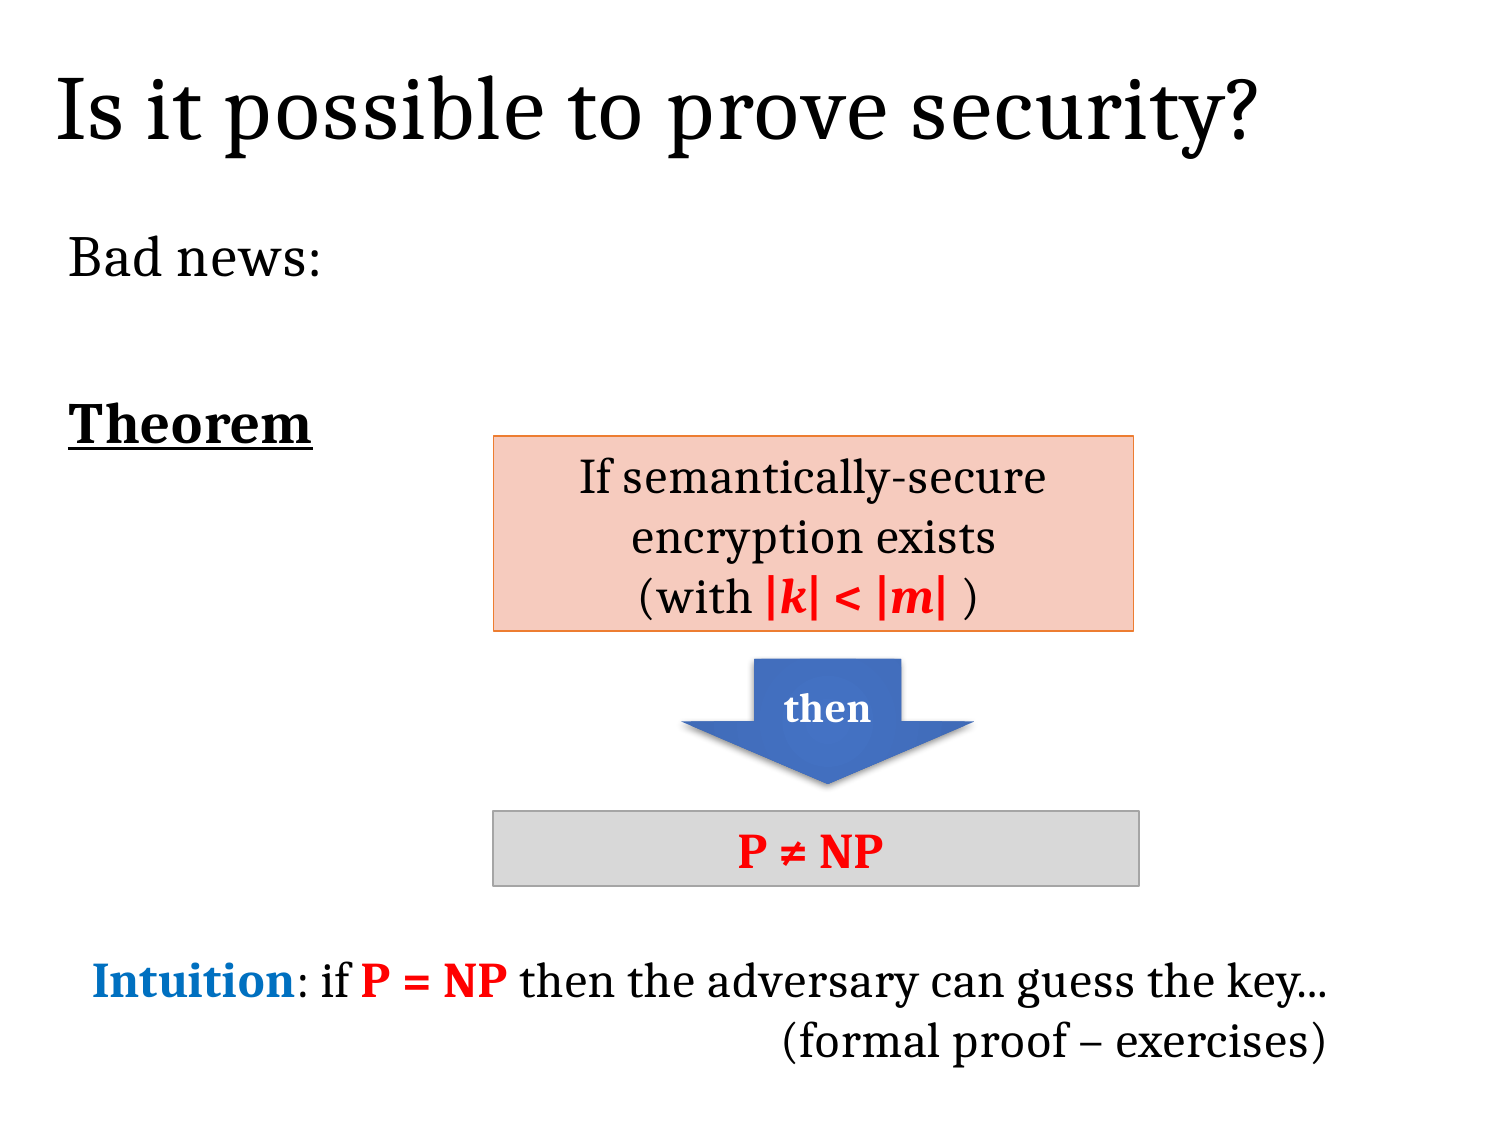

# Is it possible to prove security?
Bad news:

Theorem
If semantically-secure encryption exists
(with |k| < |m| )
then
P ≠ NP
Intuition: if P = NP then the adversary can guess the key...
(formal proof – exercises)